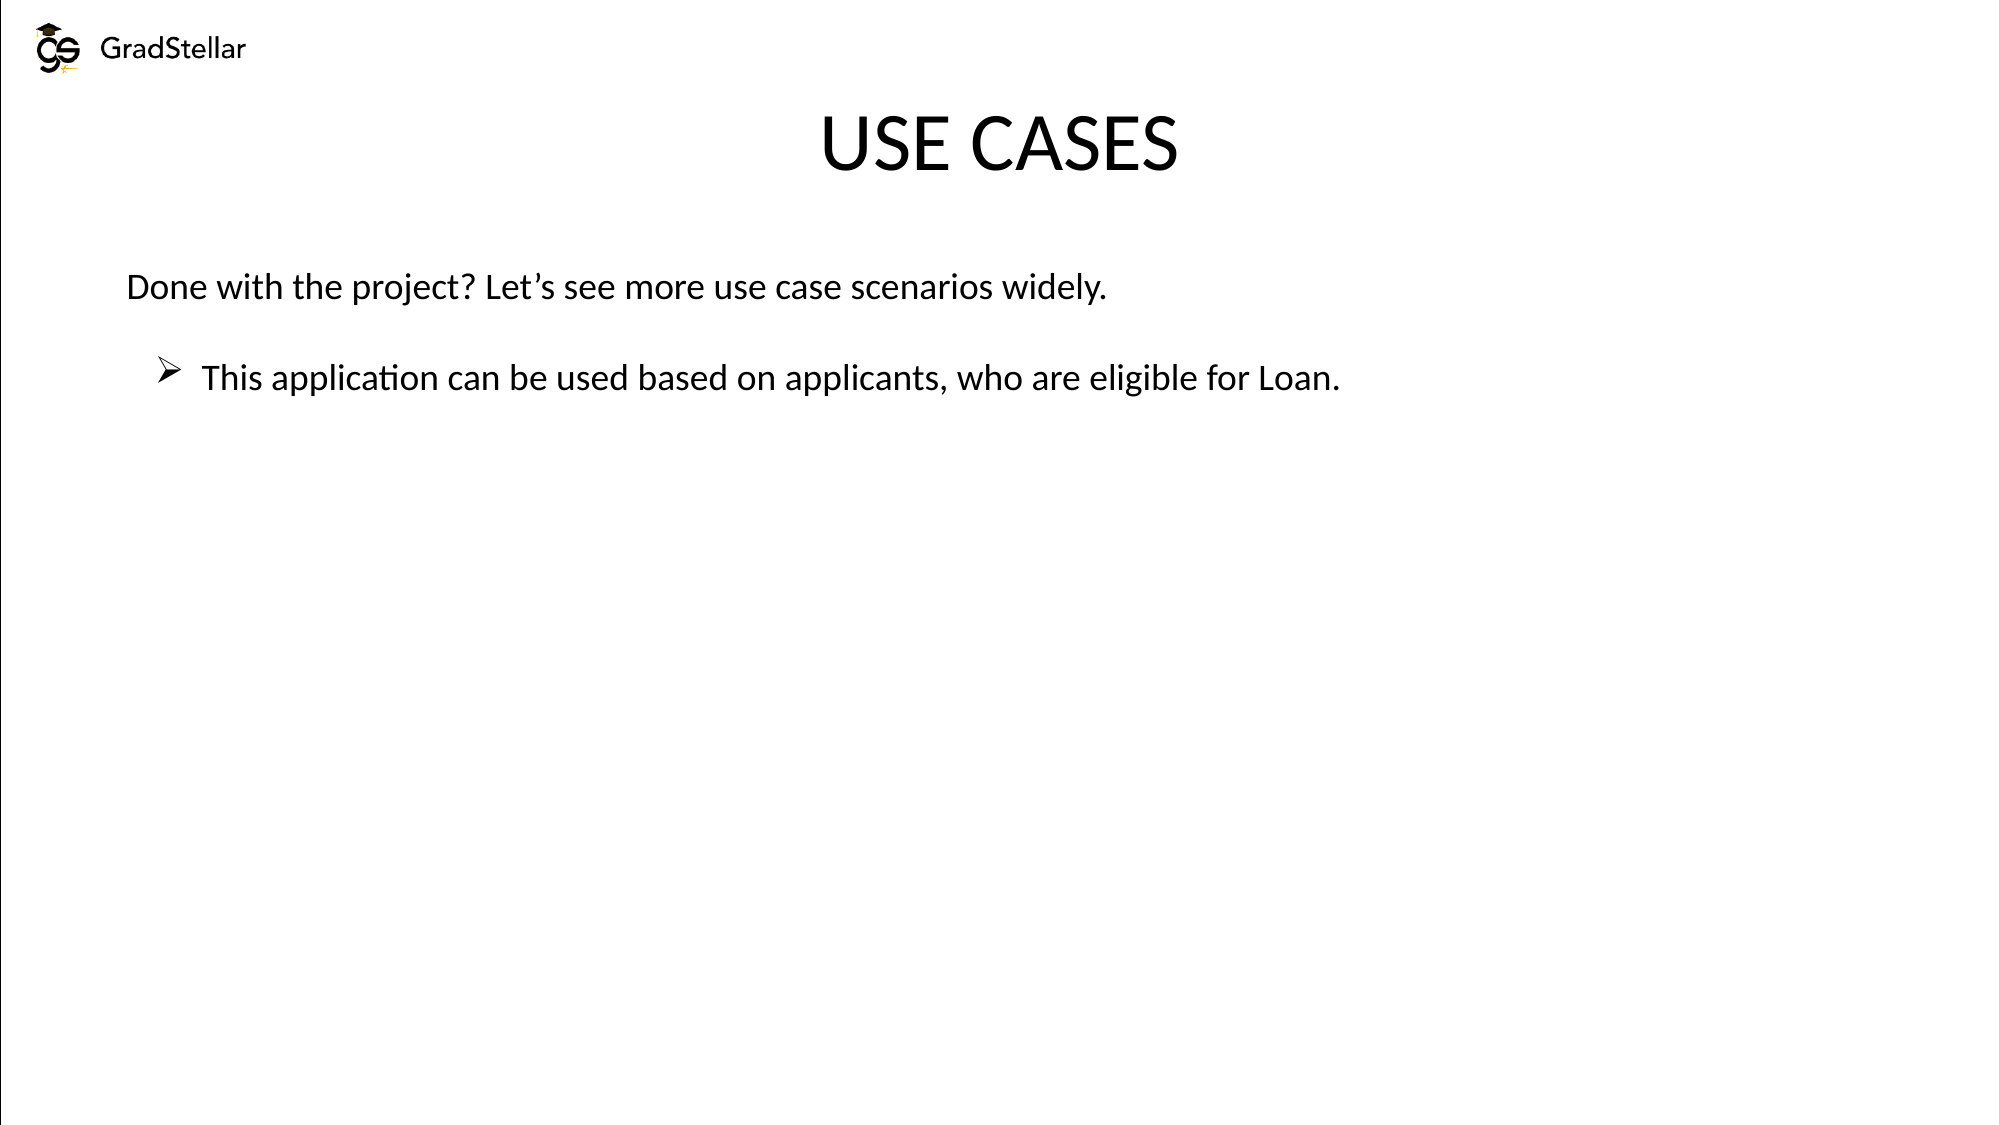

USE CASES
Done with the project? Let’s see more use case scenarios widely.
This application can be used based on applicants, who are eligible for Loan.